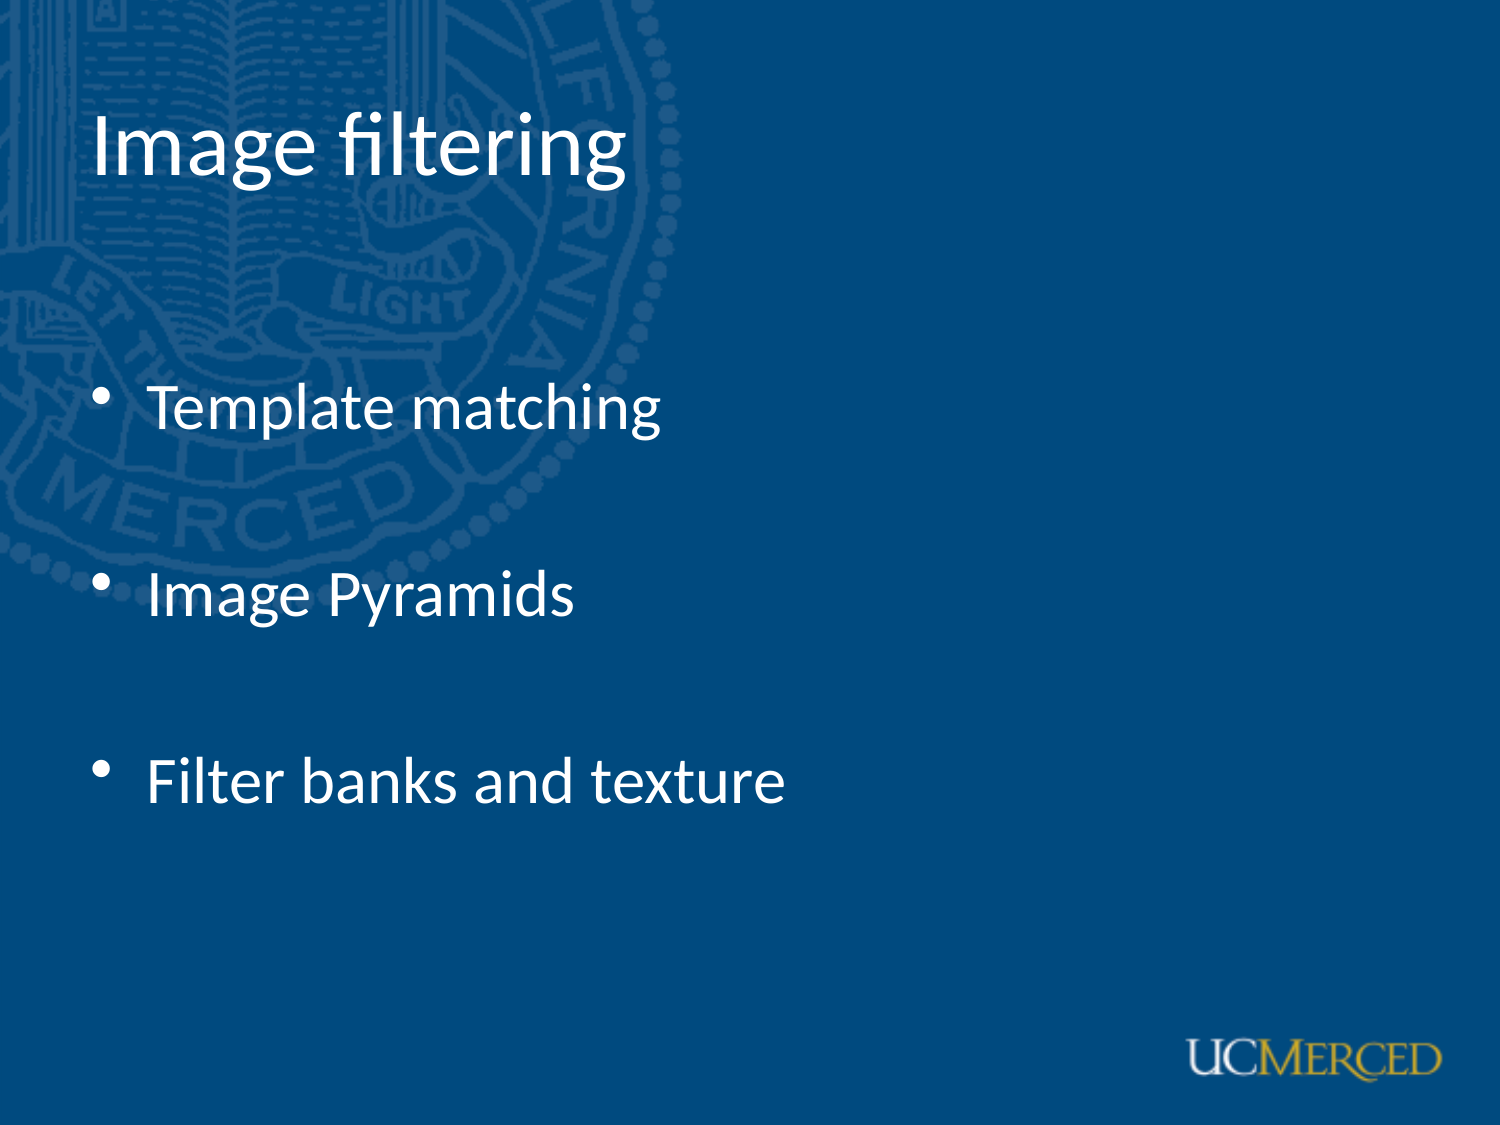

# Image filtering

Template matching

Image Pyramids

Filter banks and texture